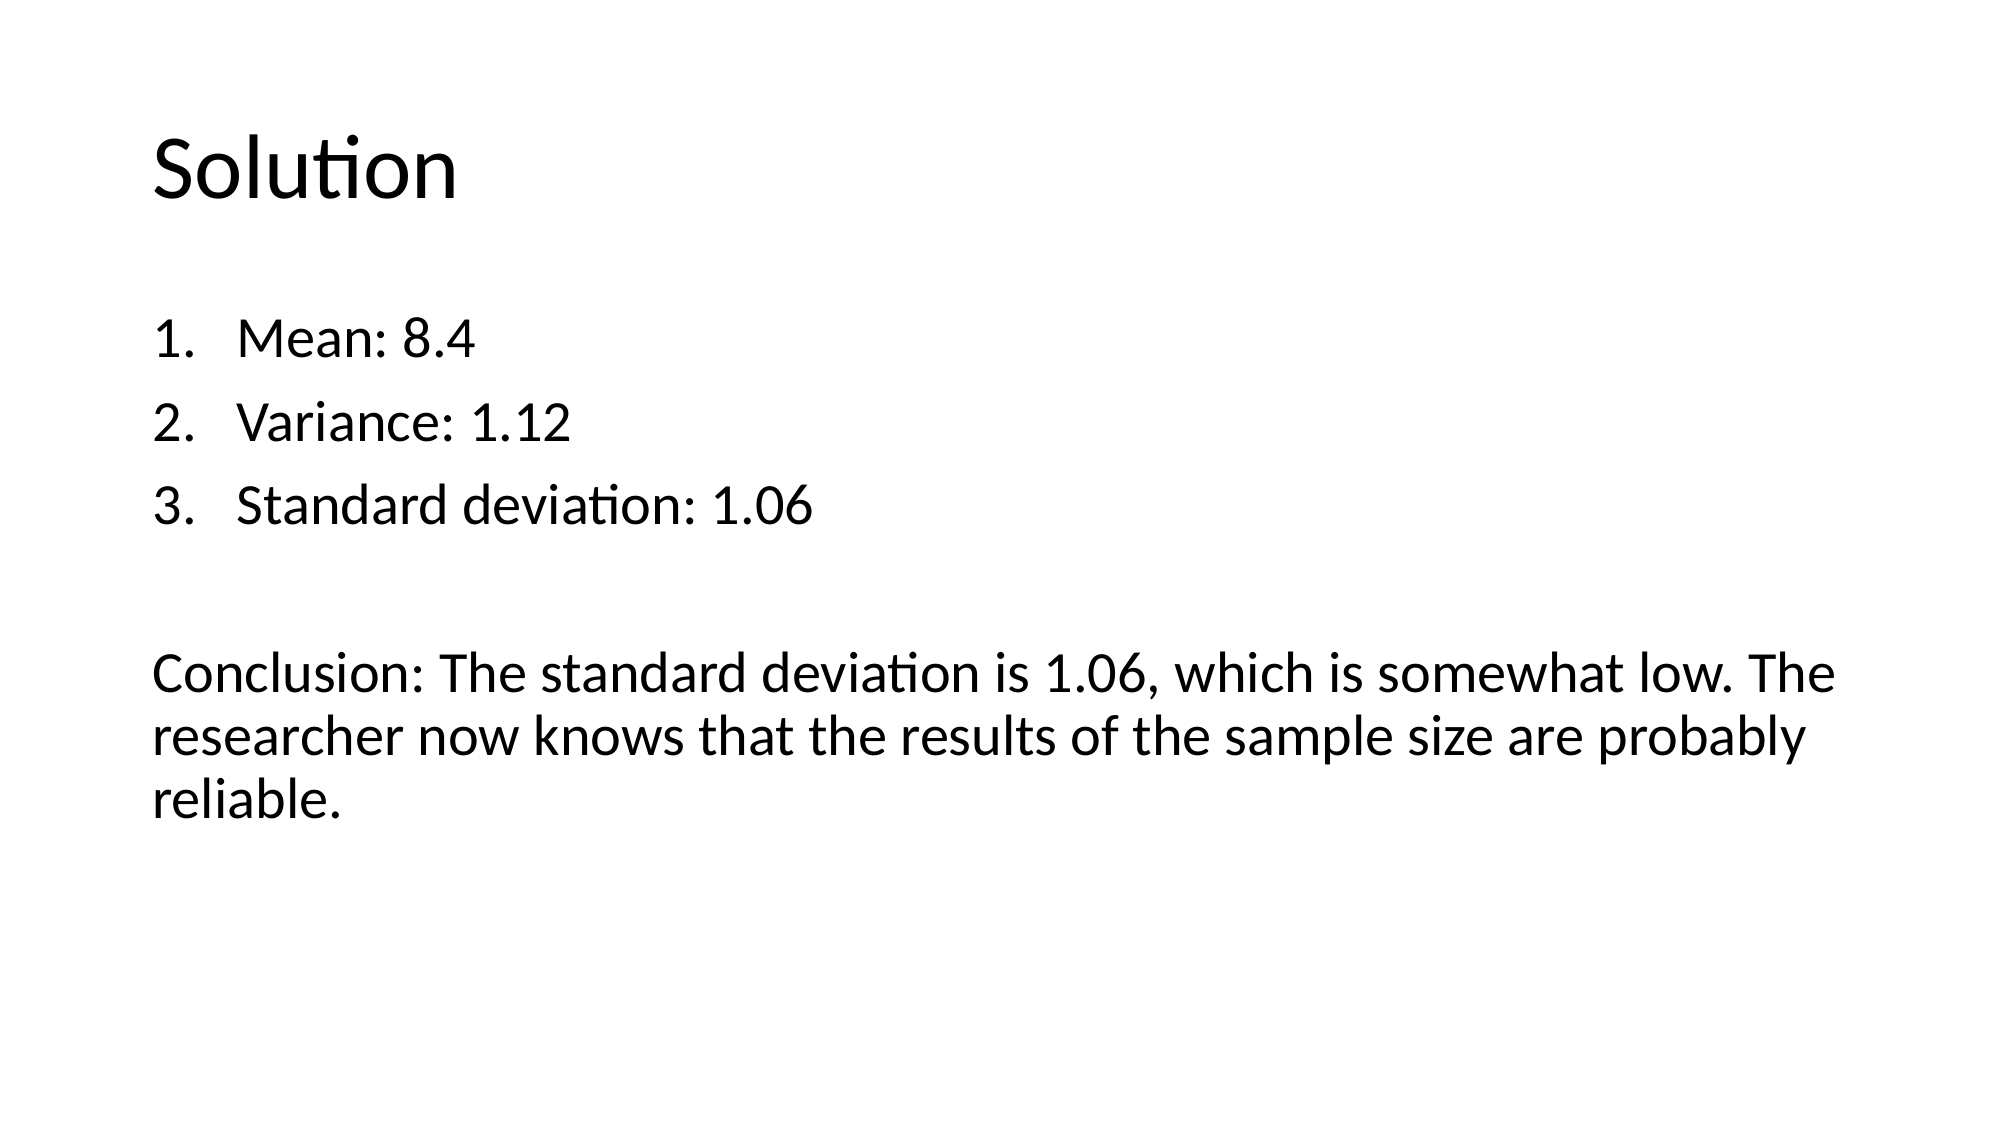

# Solution
Mean: 8.4
Variance: 1.12
Standard deviation: 1.06

Conclusion: The standard deviation is 1.06, which is somewhat low. The researcher now knows that the results of the sample size are probably reliable.